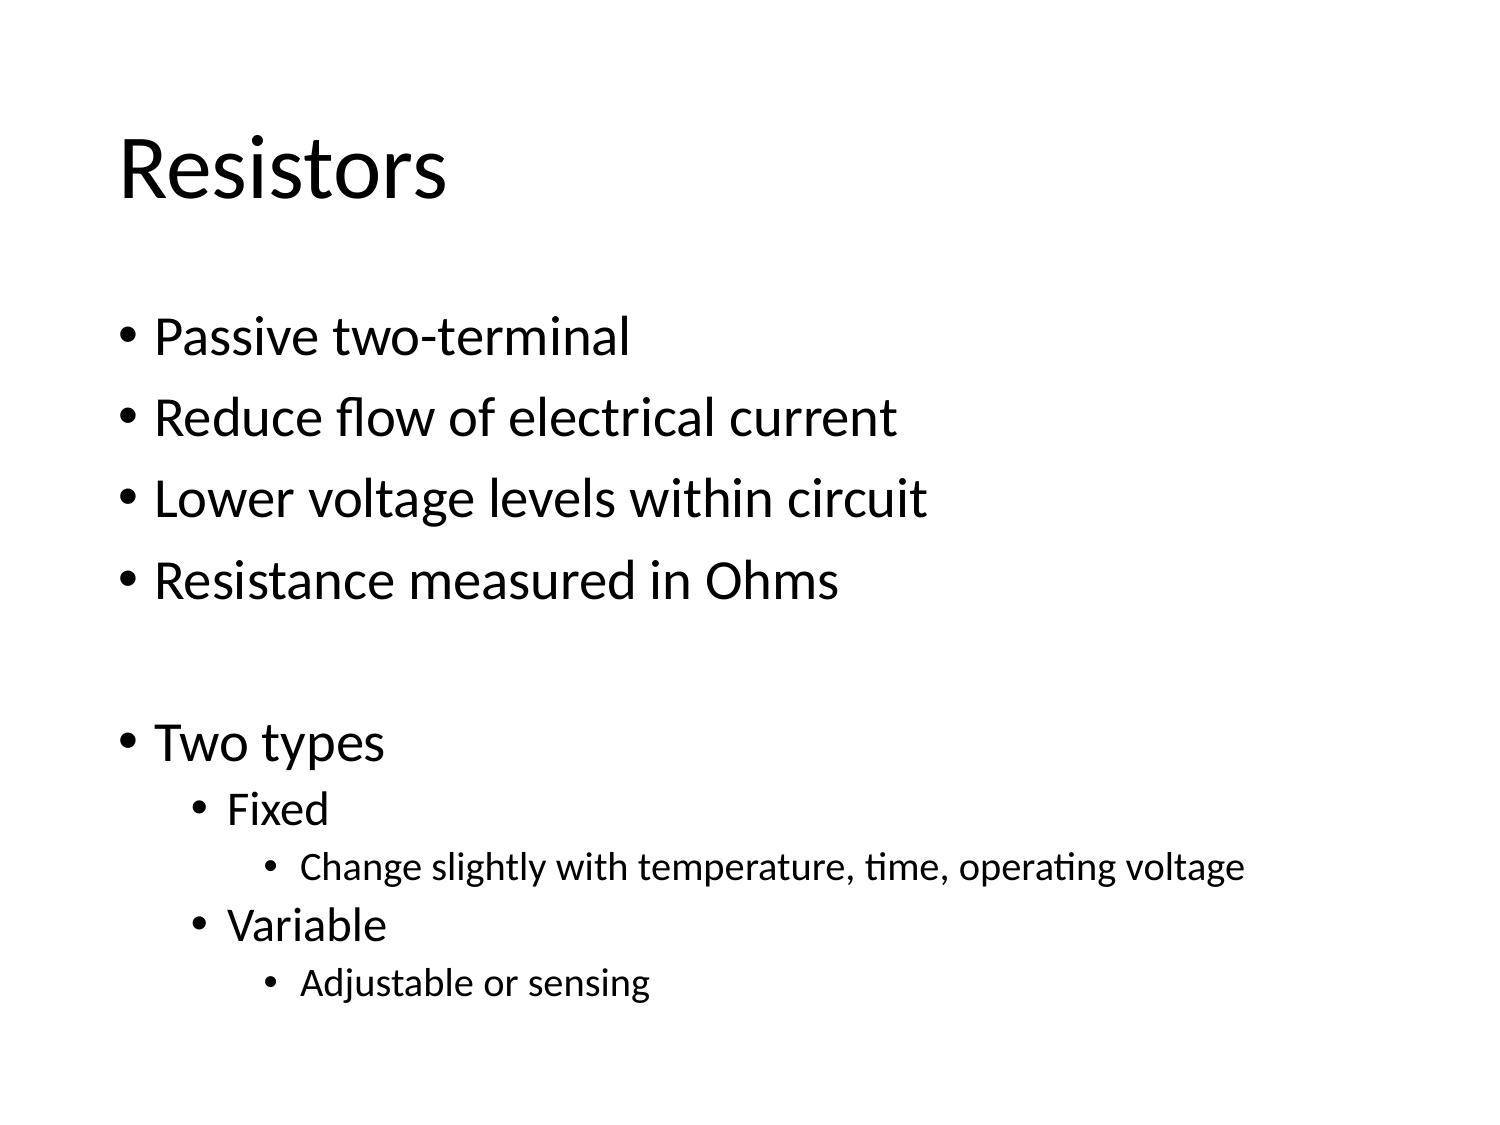

# Resistors
Passive two-terminal
Reduce flow of electrical current
Lower voltage levels within circuit
Resistance measured in Ohms

Two types
Fixed
Change slightly with temperature, time, operating voltage
Variable
Adjustable or sensing